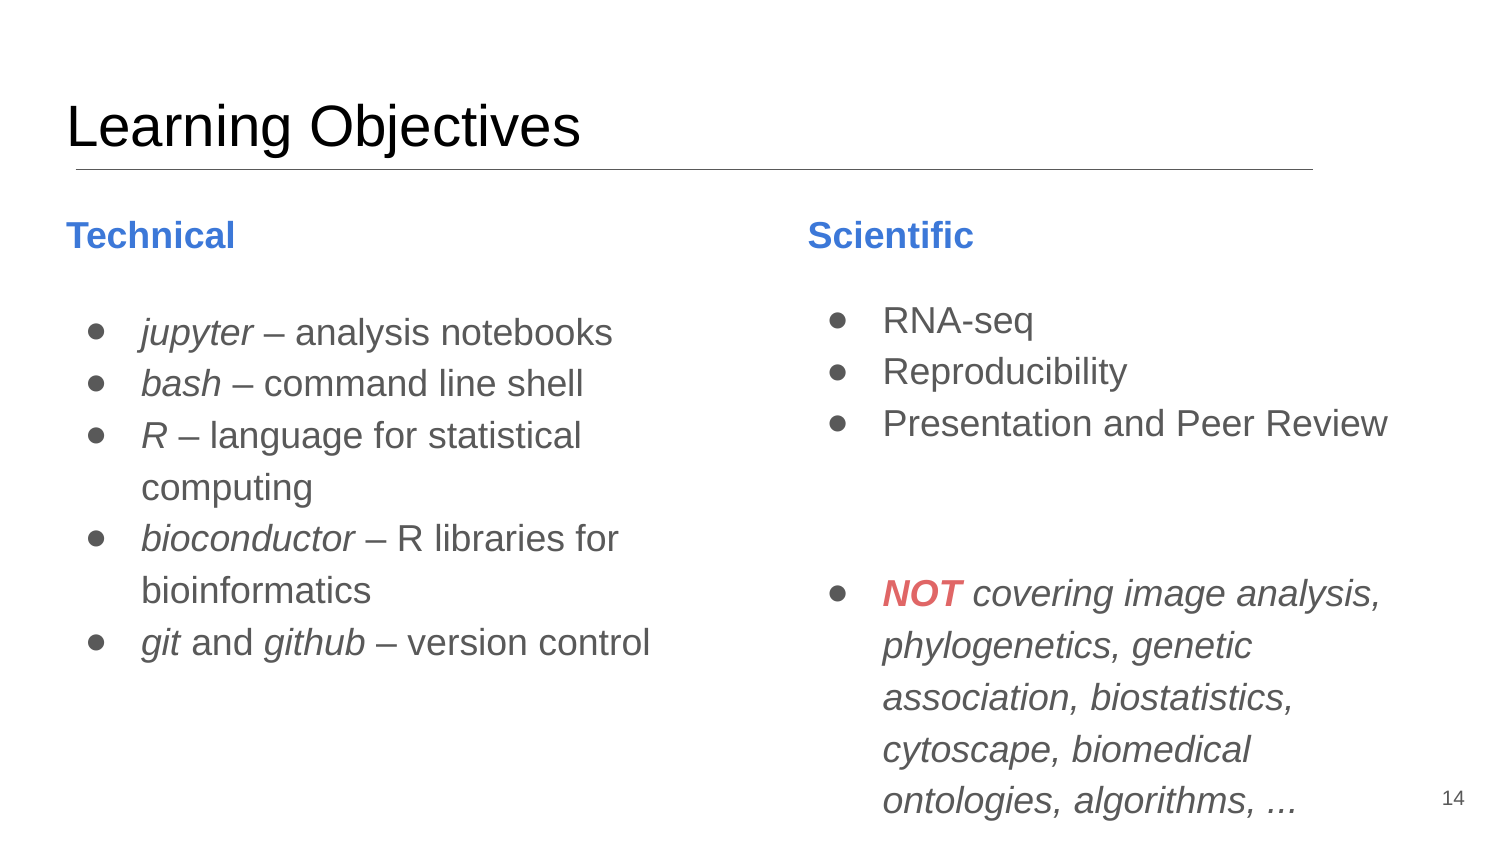

# Learning Objectives
Technical
jupyter – analysis notebooks
bash – command line shell
R – language for statistical computing
bioconductor – R libraries for bioinformatics
git and github – version control
Scientific
RNA-seq
Reproducibility
Presentation and Peer Review

NOT covering image analysis, phylogenetics, genetic association, biostatistics, cytoscape, biomedical ontologies, algorithms, ...
14